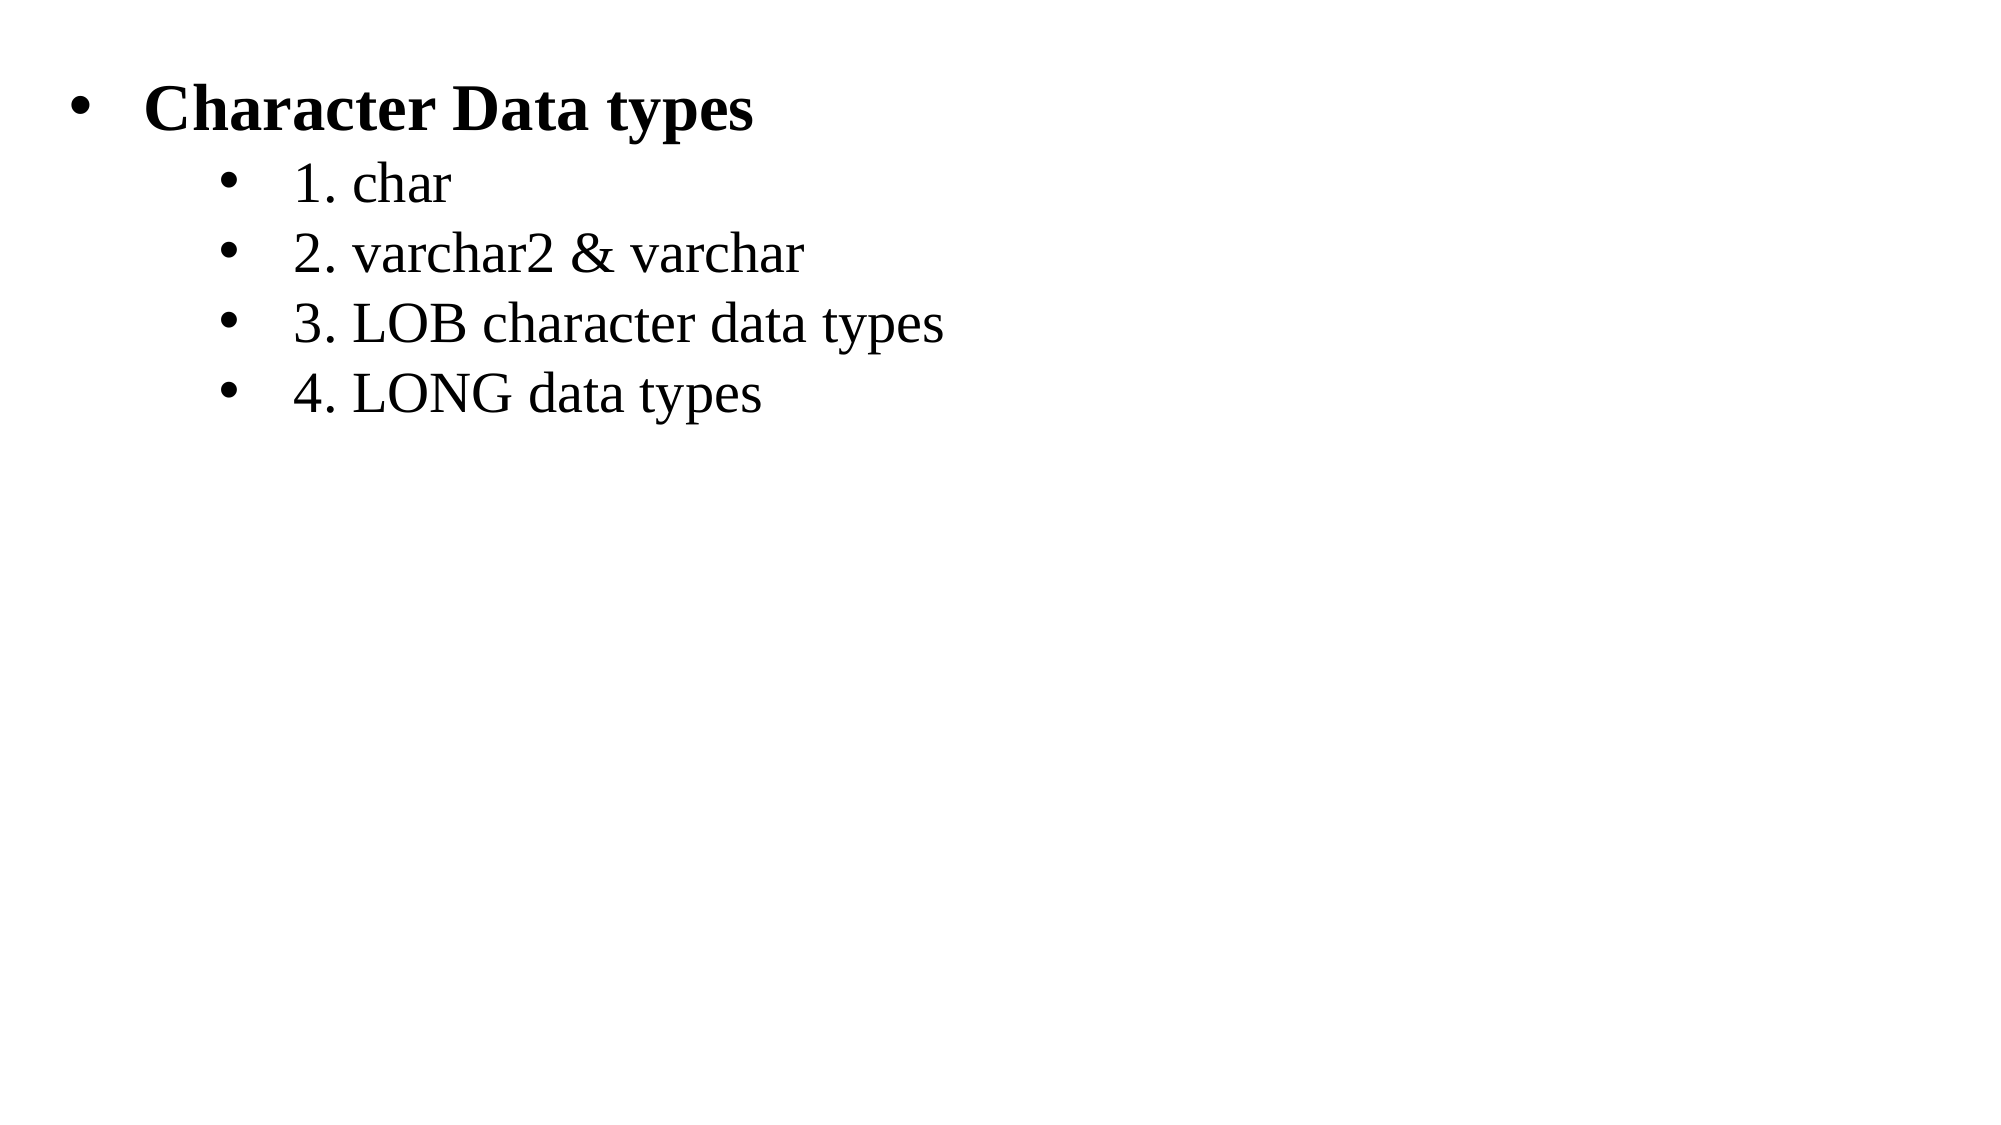

Character Data types
1. char
2. varchar2 & varchar
3. LOB character data types
4. LONG data types